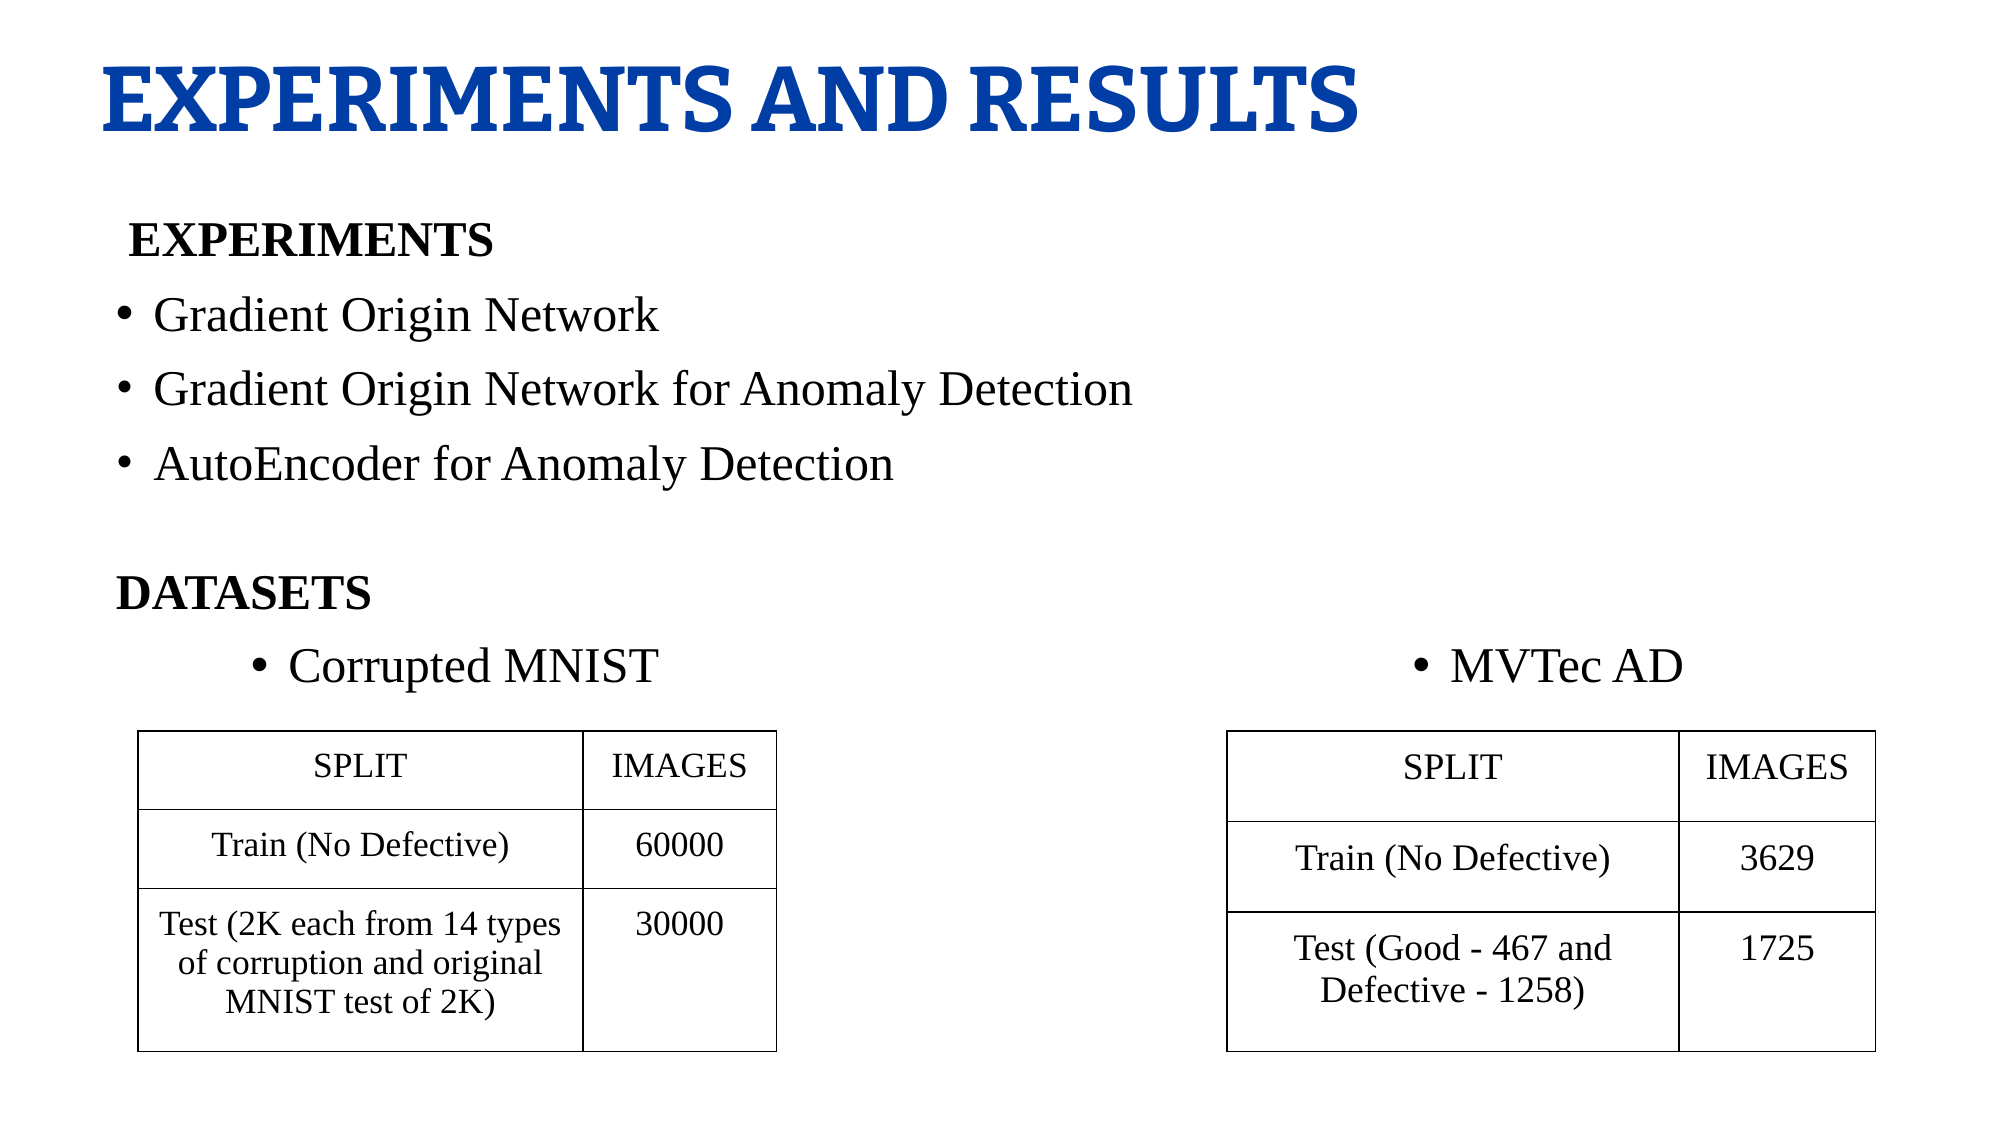

EXPERIMENTS AND RESULTS
 EXPERIMENTS
Gradient Origin Network
Gradient Origin Network for Anomaly Detection
AutoEncoder for Anomaly Detection

DATASETS

Corrupted MNIST
MVTec AD
| SPLIT | IMAGES |
| --- | --- |
| Train (No Defective) | 60000 |
| Test (2K each from 14 types of corruption and original MNIST test of 2K) | 30000 |
| SPLIT | IMAGES |
| --- | --- |
| Train (No Defective) | 3629 |
| Test (Good - 467 and Defective - 1258) | 1725 |